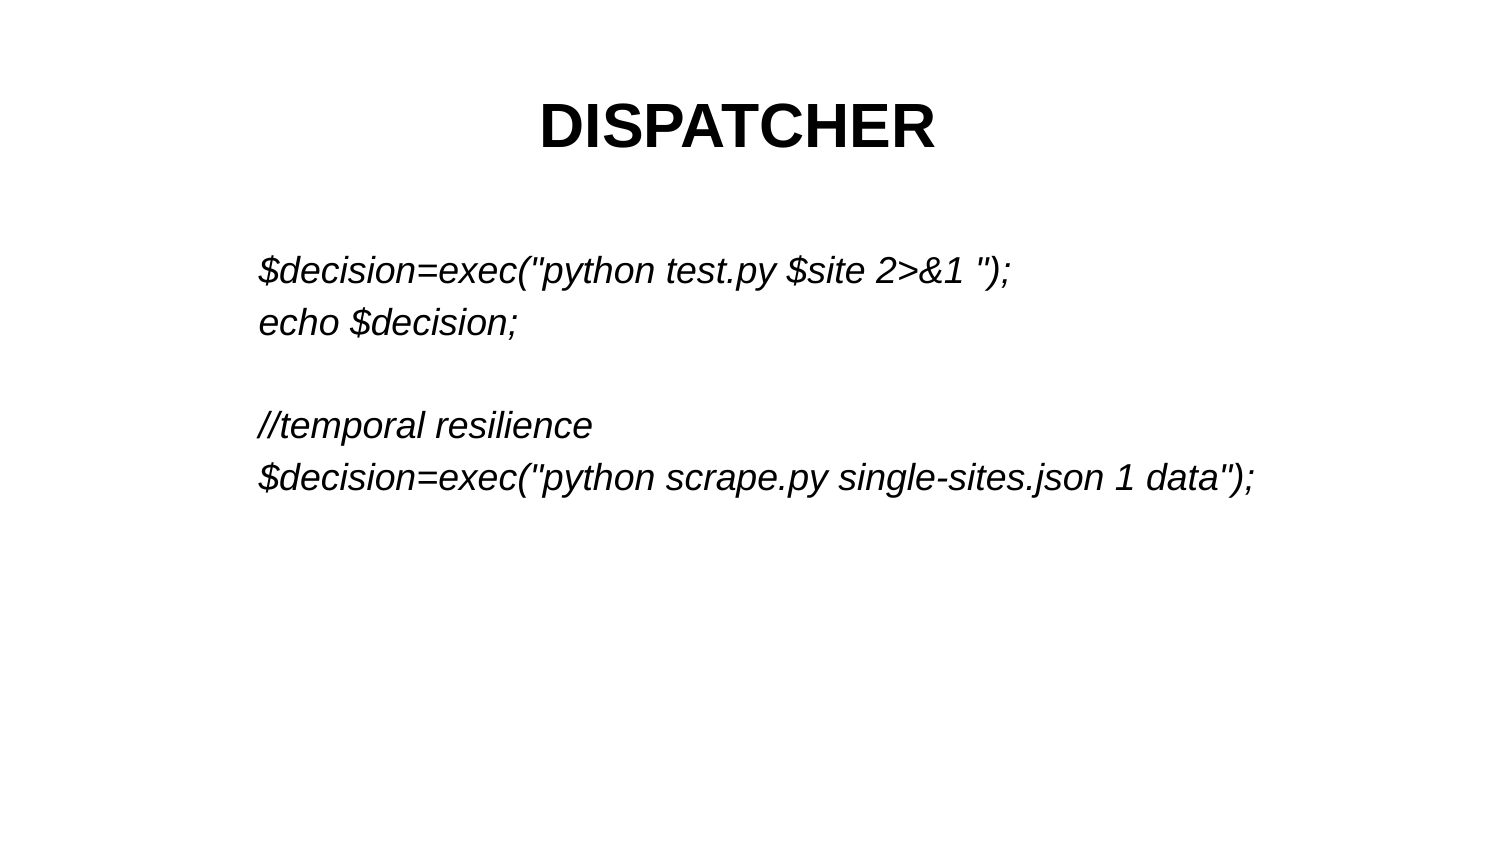

# DISPATCHER
$decision=exec("python test.py $site 2>&1 ");
echo $decision;

//temporal resilience
$decision=exec("python scrape.py single-sites.json 1 data");